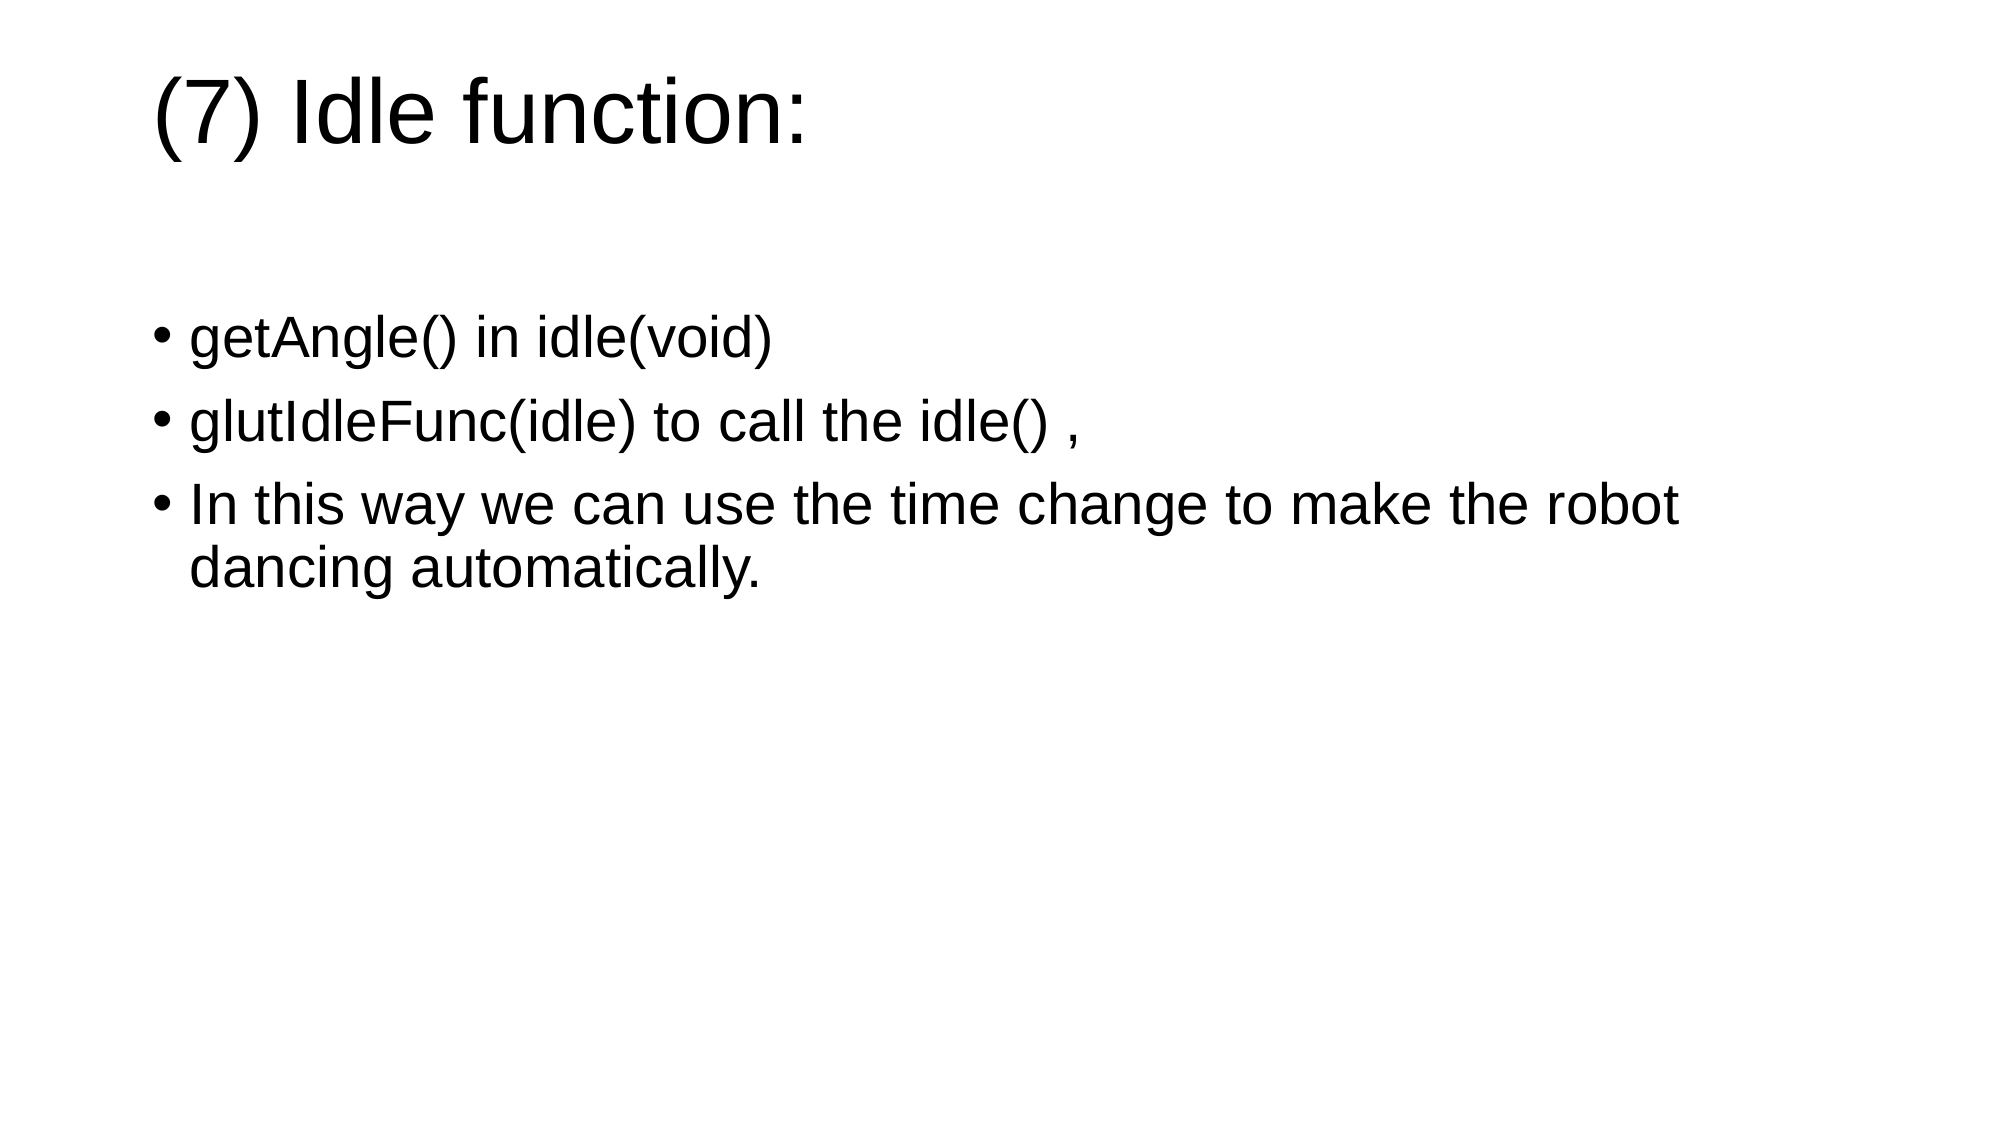

# (7) Idle function:
getAngle() in idle(void)
glutIdleFunc(idle) to call the idle() ,
In this way we can use the time change to make the robot dancing automatically.